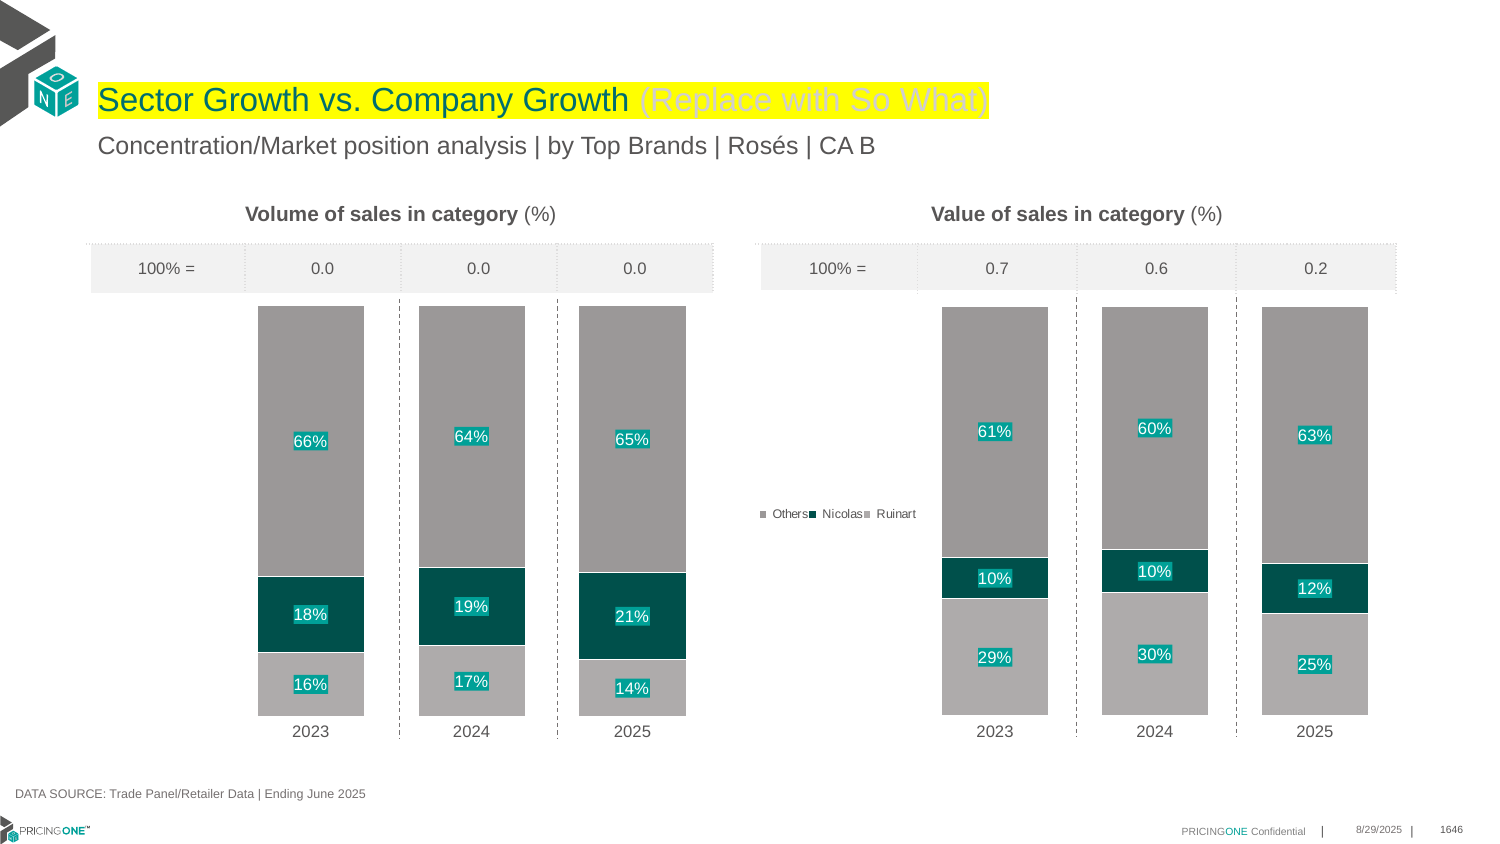

# Sector Growth vs. Company Growth (Replace with So What)
Concentration/Market position analysis | by Top Brands | Rosés | CA B
| Volume of sales in category (%) |  |  |  |
| --- | --- | --- | --- |
| 100% = | 0.0 | 0.0 | 0.0 |
| Value of sales in category (%) |  |  |  |
| --- | --- | --- | --- |
| 100% = | 0.7 | 0.6 | 0.2 |

### Chart

| Category | Ruinart | Nicolas | Others |
|---|---|---|---|
| 2023 | 0.15550755939524838 | 0.1848615747103868 | 0.6596308658943649 |
| 2024 | 0.17117742308582004 | 0.1919962988665279 | 0.6368262780476521 |
| 2025 | 0.13737551259519626 | 0.2123608670181605 | 0.6502636203866432 |

### Chart

| Category | Ruinart | Nicolas | Others |
|---|---|---|---|
| 2023 | 0.28531151354757767 | 0.1008969795353769 | 0.6137915069170454 |
| 2024 | 0.3009411892001777 | 0.10397345456274294 | 0.5950853562370793 |
| 2025 | 0.25002546732542147 | 0.12037555815888215 | 0.6295989745156964 |
DATA SOURCE: Trade Panel/Retailer Data | Ending June 2025

8/29/2025
1646